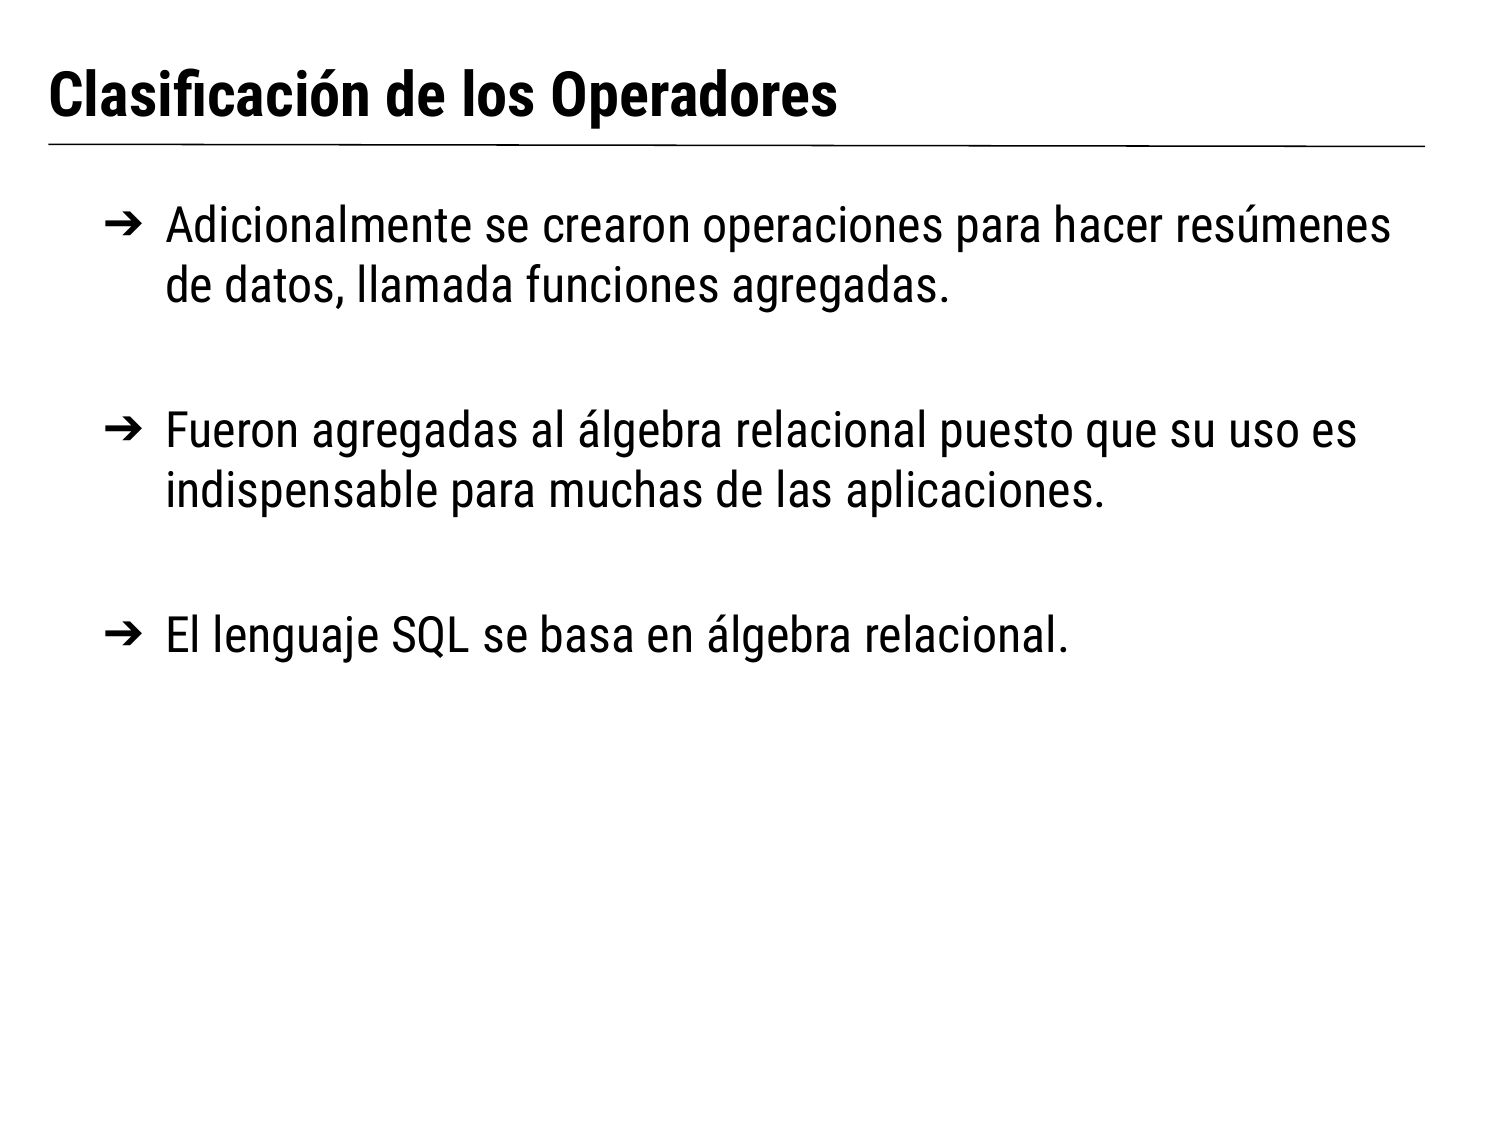

# Clasificación de los Operadores
Adicionalmente se crearon operaciones para hacer resúmenes de datos, llamada funciones agregadas.

Fueron agregadas al álgebra relacional puesto que su uso es indispensable para muchas de las aplicaciones.

El lenguaje SQL se basa en álgebra relacional.